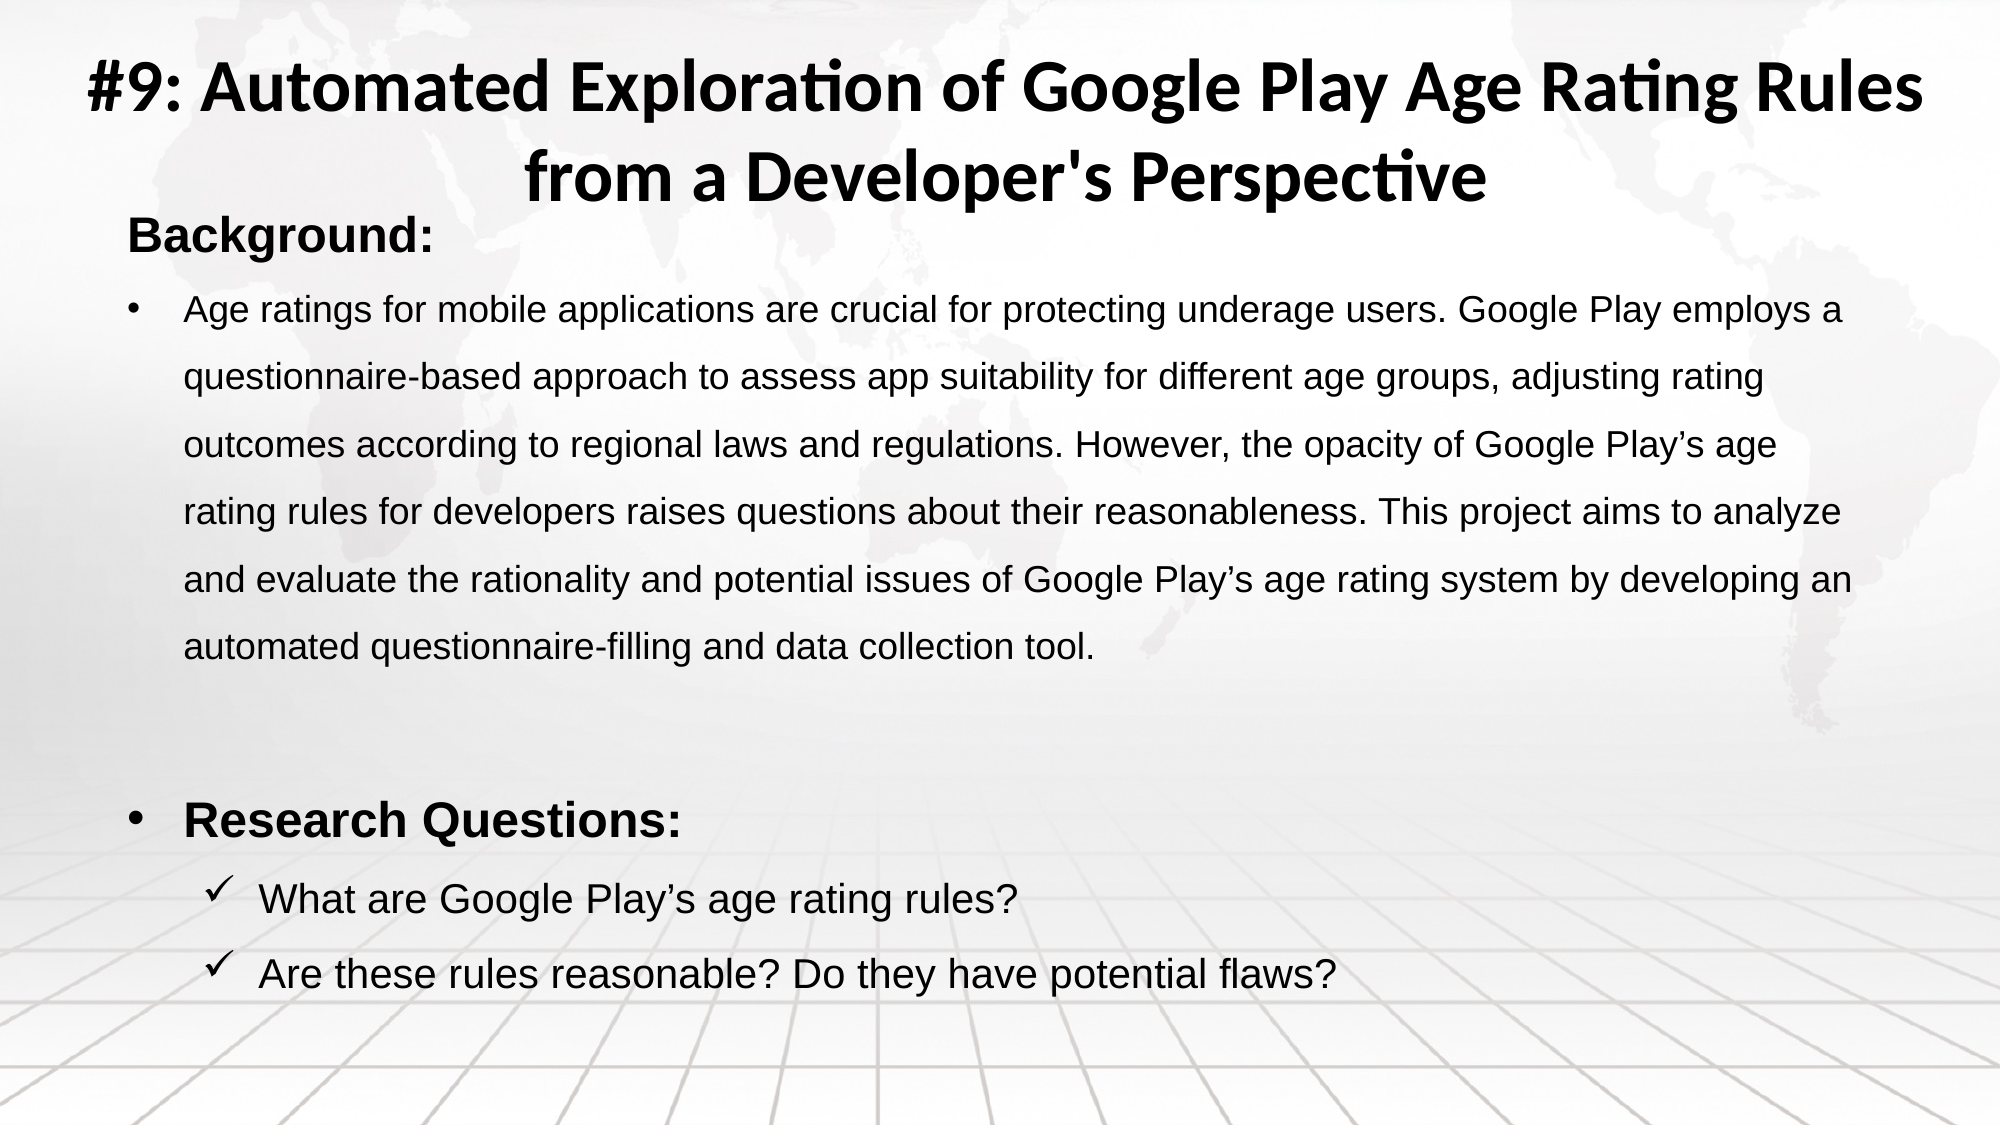

#9: Automated Exploration of Google Play Age Rating Rules from a Developer's Perspective
Background:
Age ratings for mobile applications are crucial for protecting underage users. Google Play employs a questionnaire-based approach to assess app suitability for different age groups, adjusting rating outcomes according to regional laws and regulations. However, the opacity of Google Play’s age rating rules for developers raises questions about their reasonableness. This project aims to analyze and evaluate the rationality and potential issues of Google Play’s age rating system by developing an automated questionnaire-filling and data collection tool.

Research Questions:
What are Google Play’s age rating rules?
Are these rules reasonable? Do they have potential flaws?